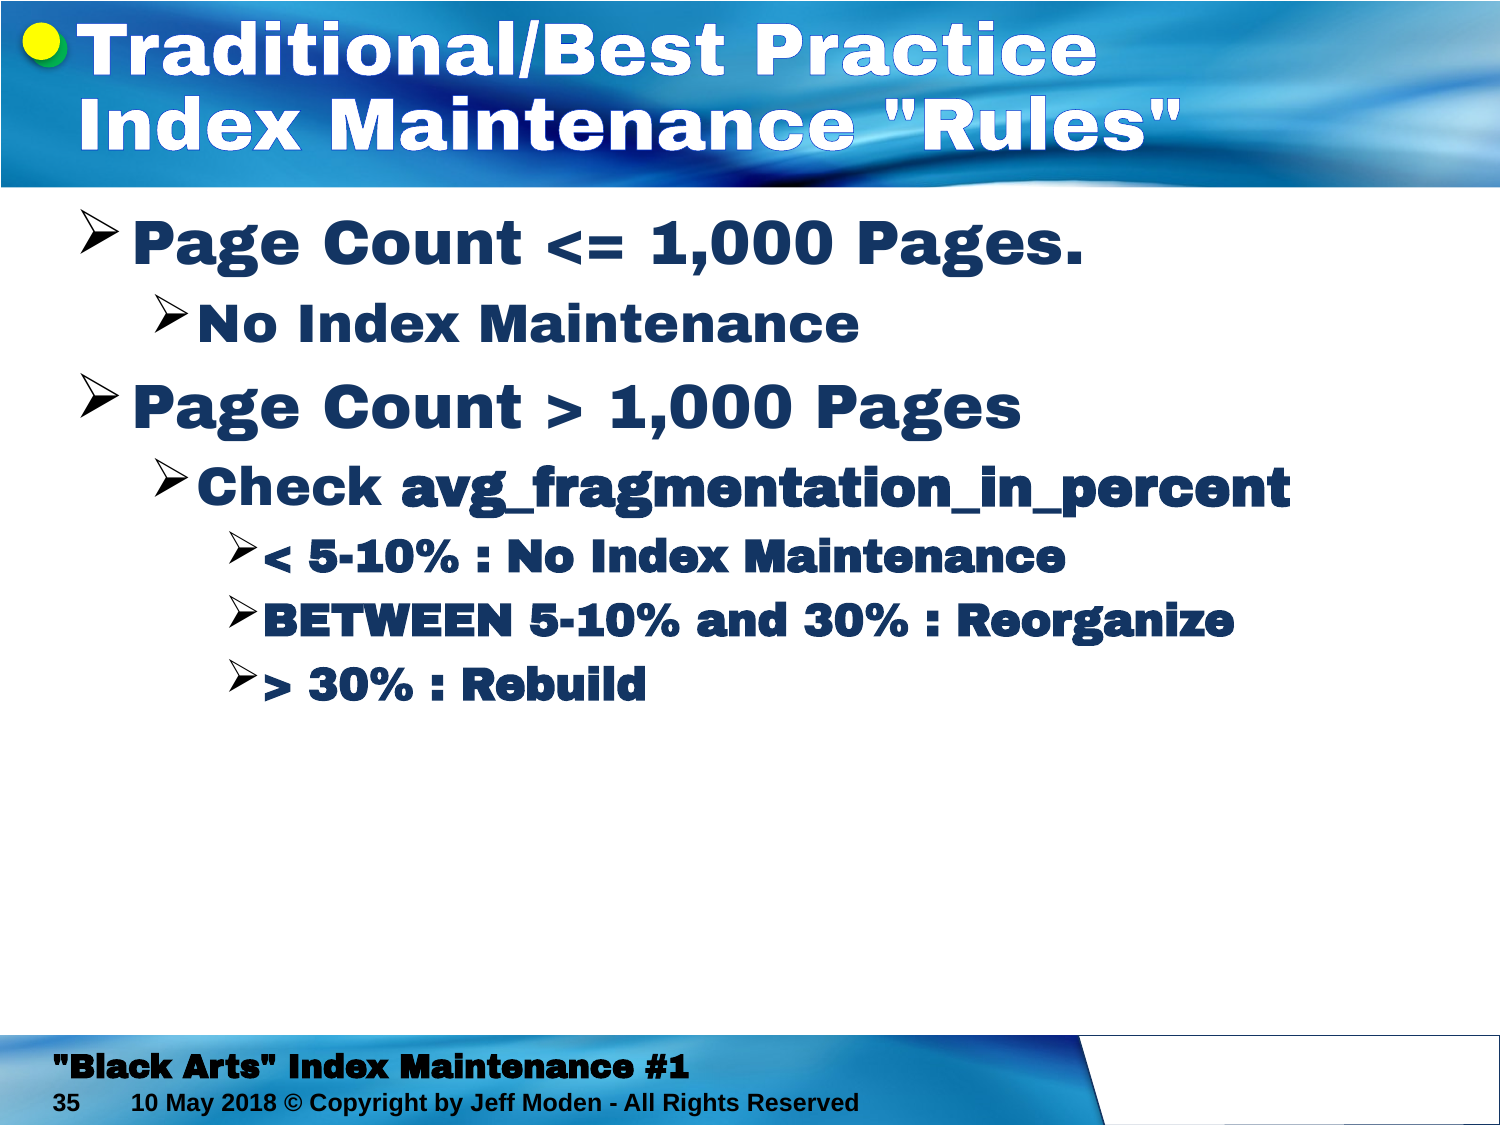

# Traditional/Best Practice Index Maintenance "Rules"

Page Count <= 1,000 Pages.
No Index Maintenance
Page Count > 1,000 Pages
Check avg_fragmentation_in_percent
< 5-10% : No Index Maintenance
BETWEEN 5-10% and 30% : Reorganize
> 30% : Rebuild
"Black Arts" Index Maintenance #1
35
10 May 2018 © Copyright by Jeff Moden - All Rights Reserved